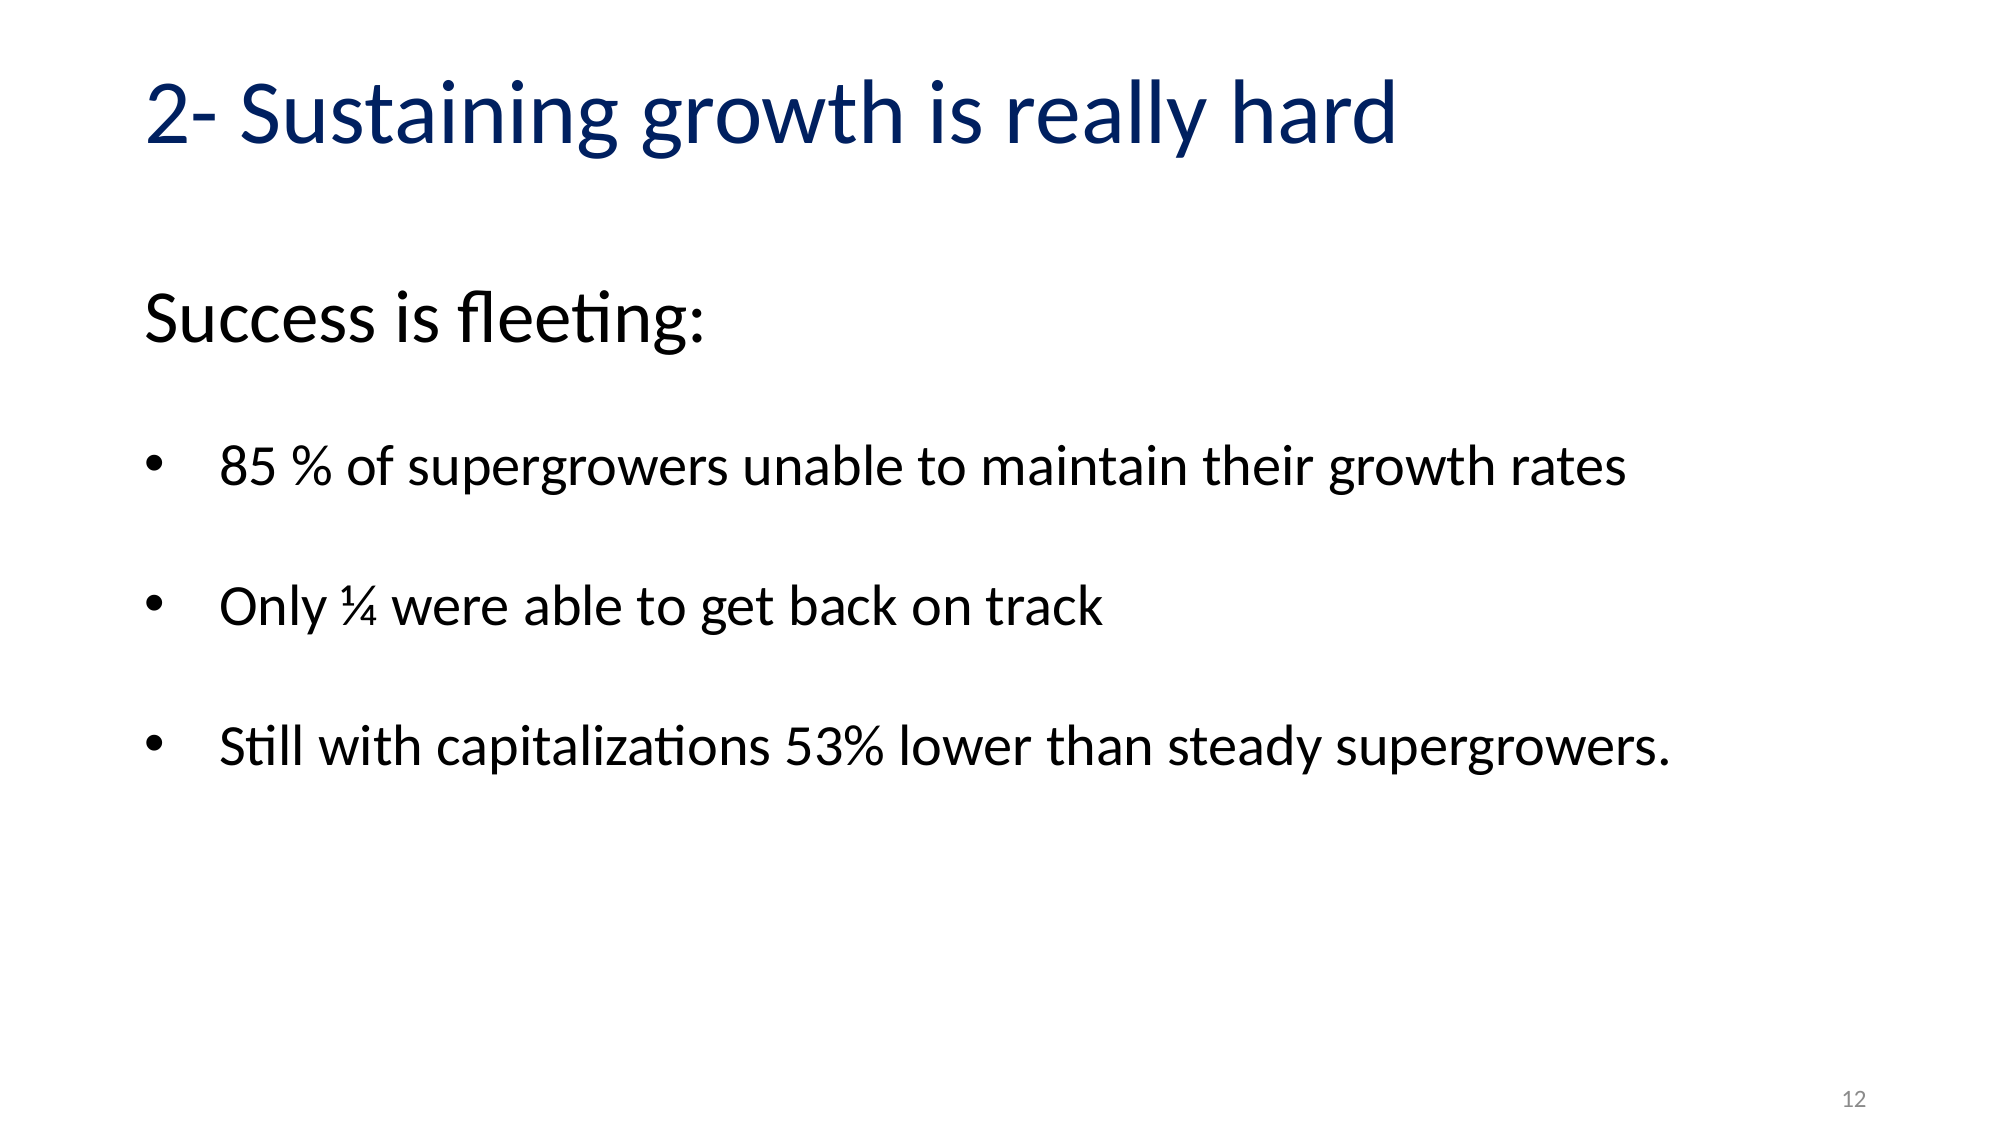

# 2- Sustaining growth is really hard
Success is fleeting:

85 % of supergrowers unable to maintain their growth rates

Only ¼ were able to get back on track

Still with capitalizations 53% lower than steady supergrowers.
12
12